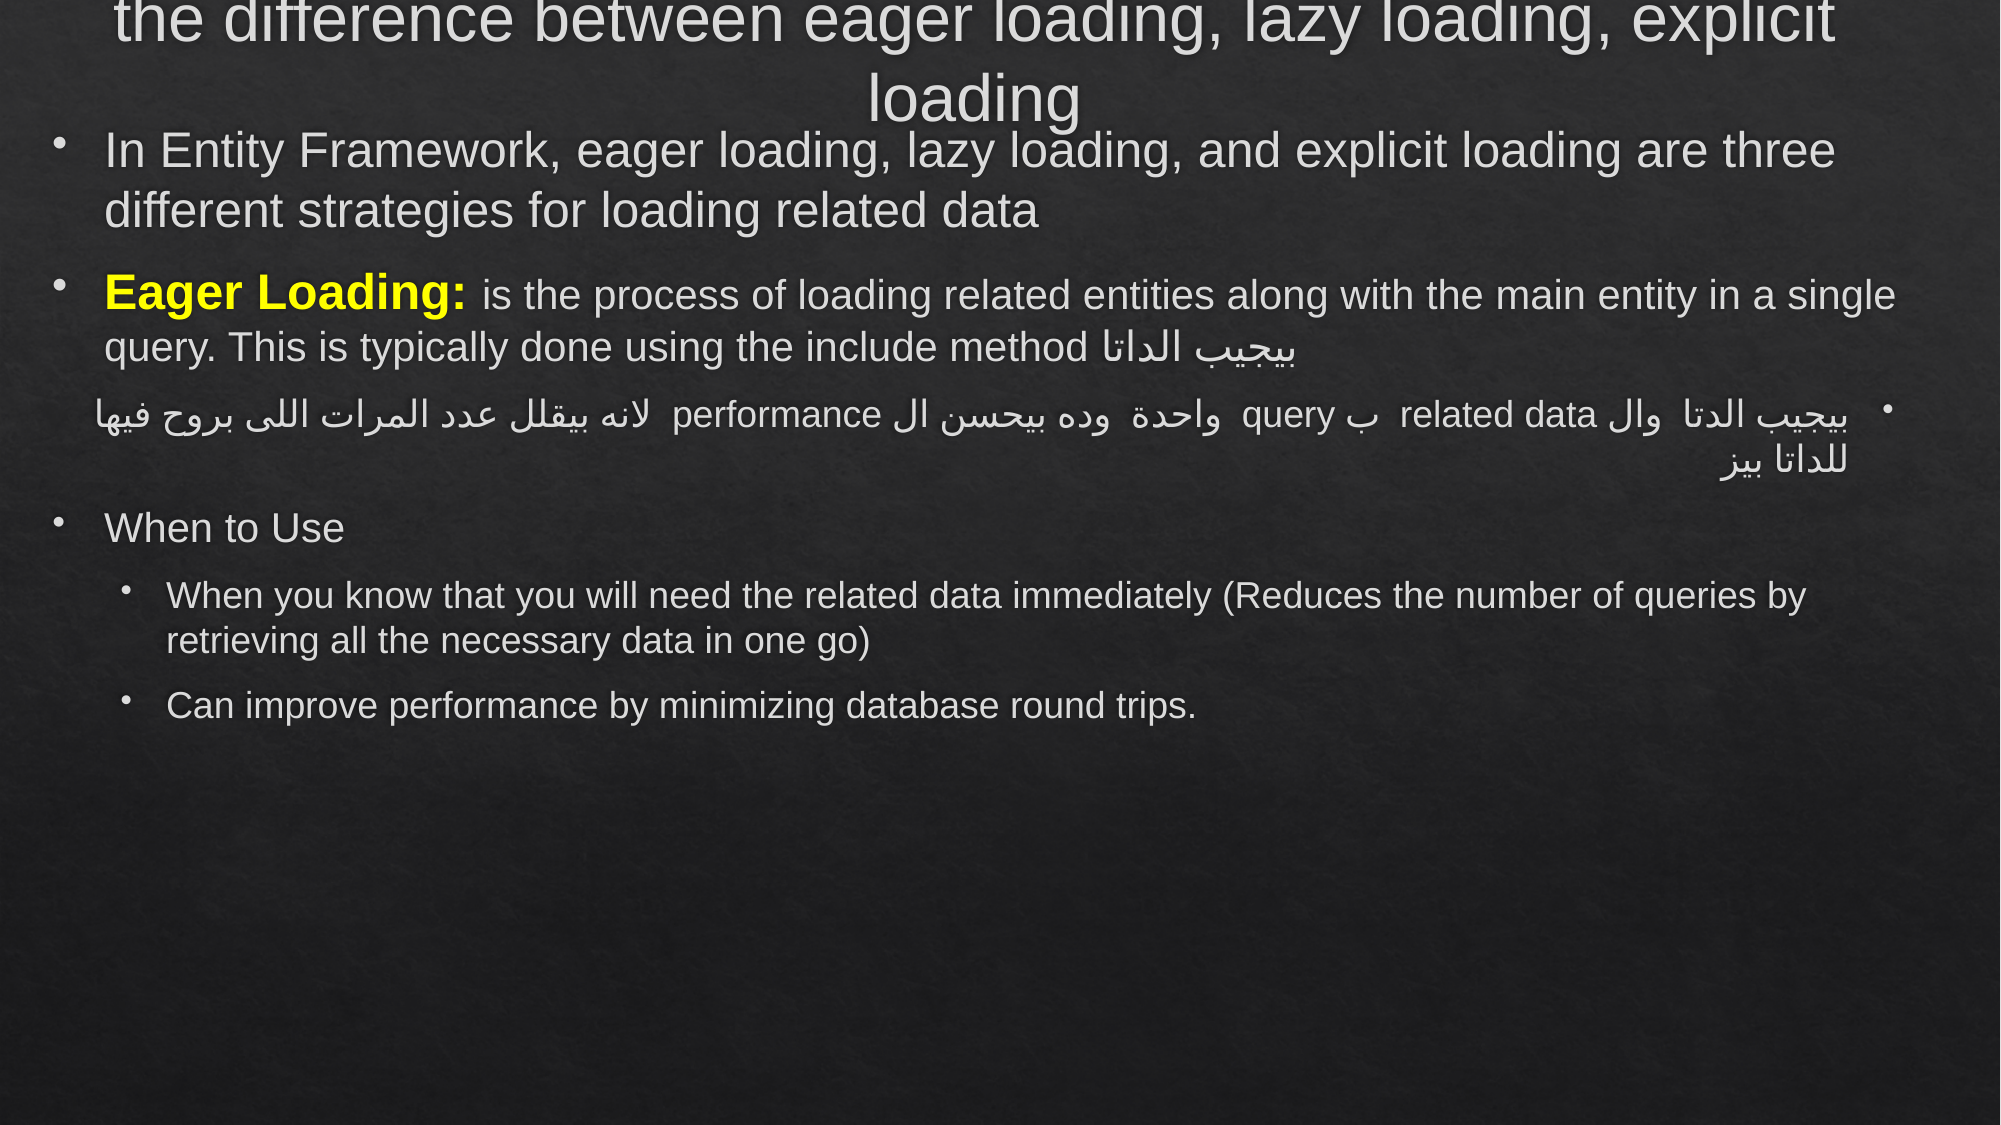

# the difference between eager loading, lazy loading, explicit loading
In Entity Framework, eager loading, lazy loading, and explicit loading are three different strategies for loading related data
Eager Loading: is the process of loading related entities along with the main entity in a single query. This is typically done using the include method بيجيب الداتا
بيجيب الدتا  وال related data  ب query  واحدة  وده بيحسن ال performance  لانه بيقلل عدد المرات اللى بروح فيها للداتا بيز
When to Use
When you know that you will need the related data immediately (Reduces the number of queries by retrieving all the necessary data in one go)
Can improve performance by minimizing database round trips.